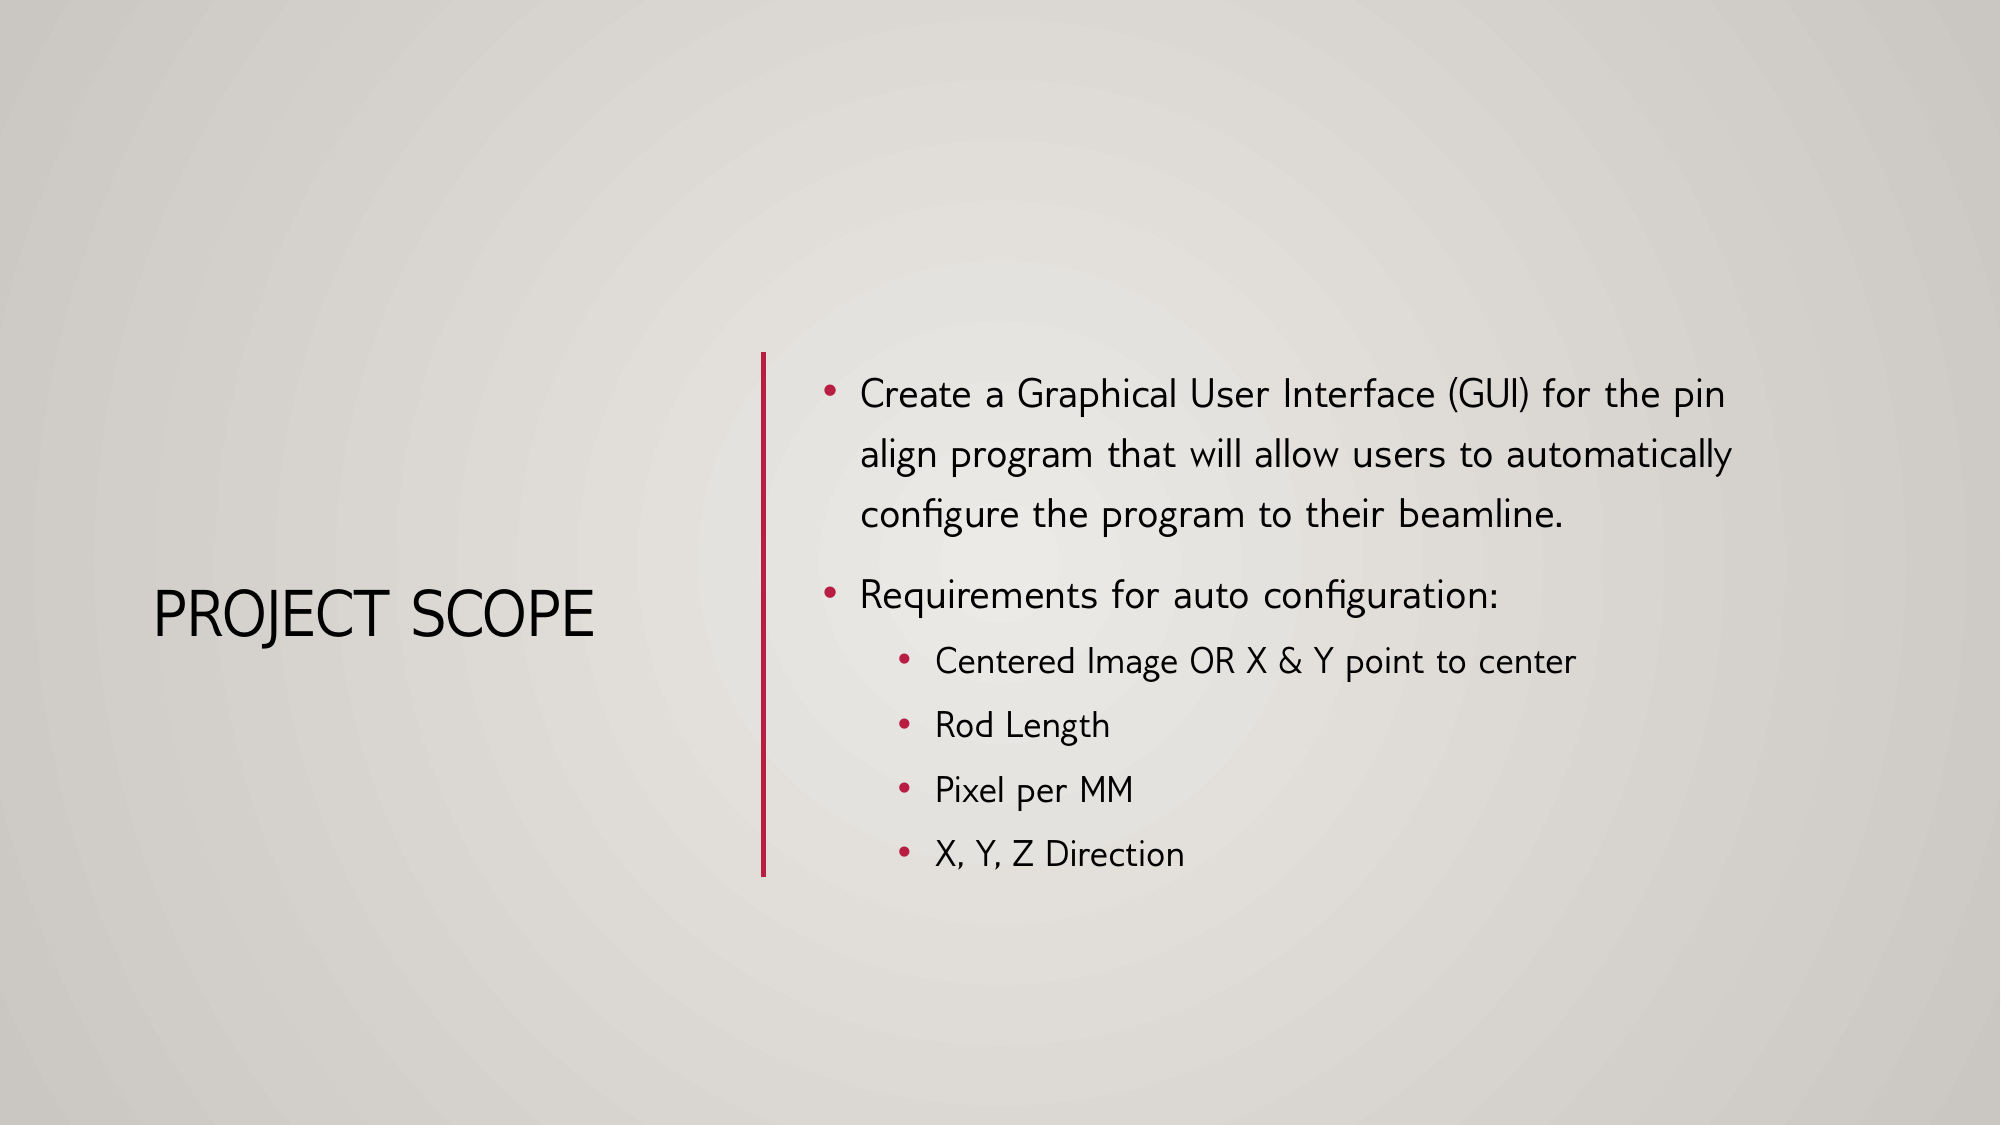

# Project Scope
Create a Graphical User Interface (GUI) for the pin align program that will allow users to automatically configure the program to their beamline.
Requirements for auto configuration:
Centered Image OR X & Y point to center
Rod Length
Pixel per MM
X, Y, Z Direction